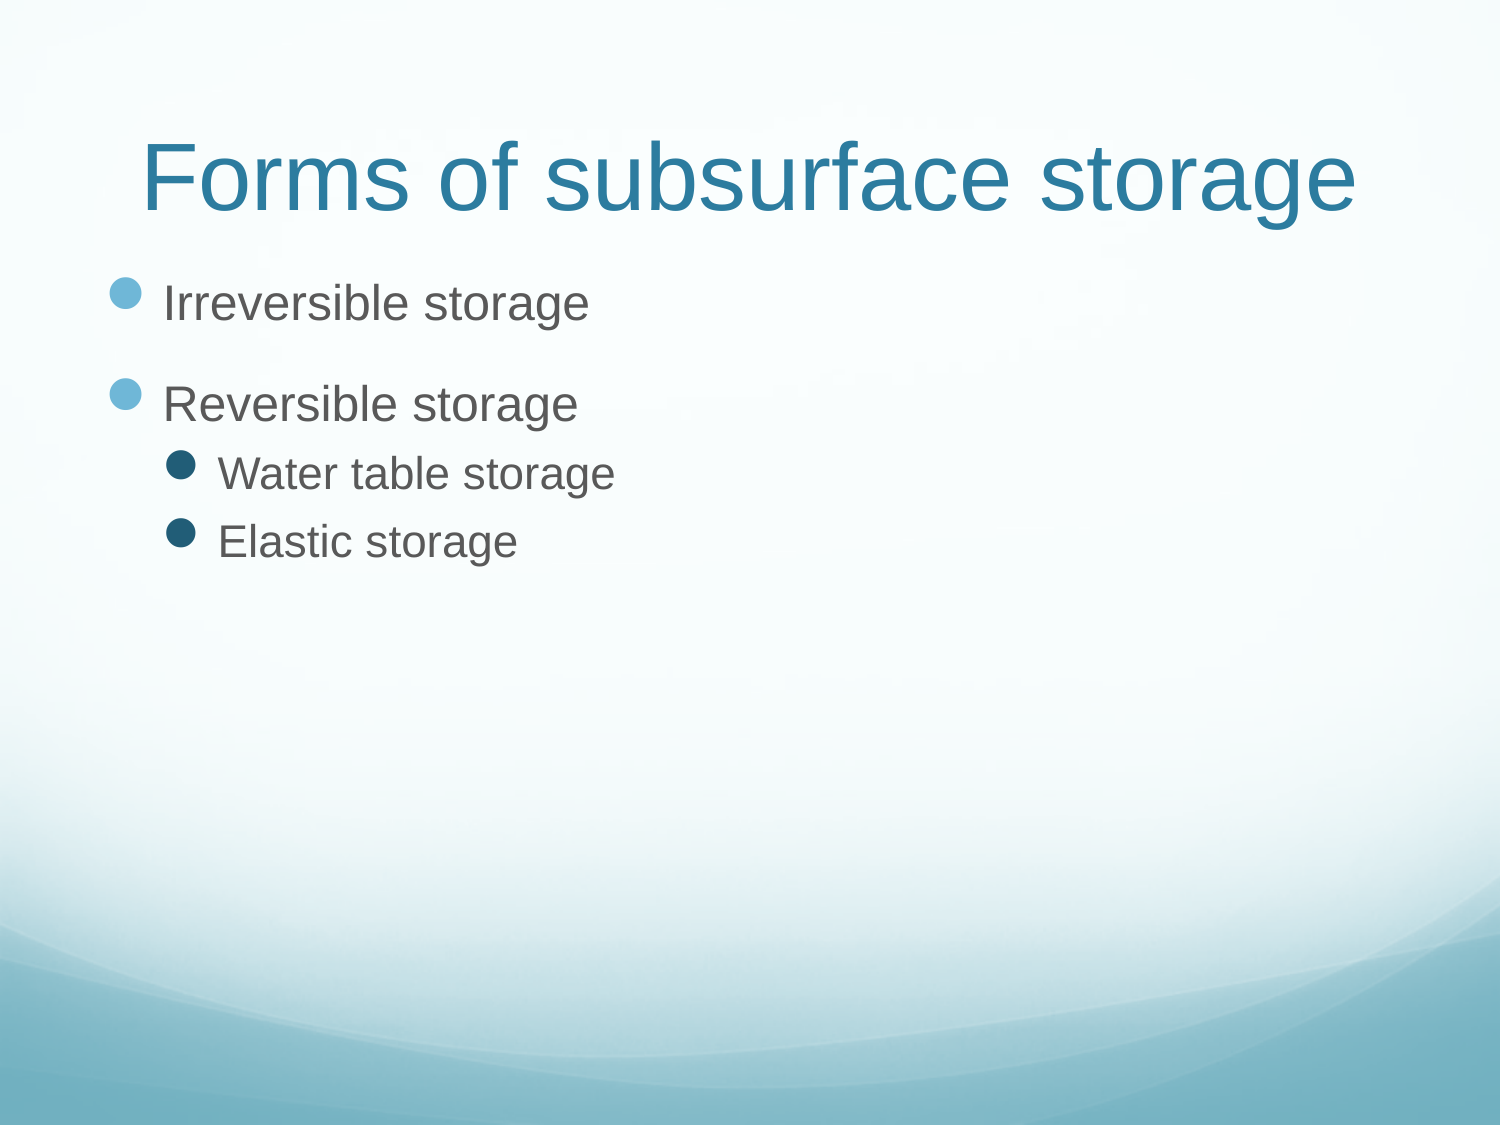

# Forms of subsurface storage
Irreversible storage
Reversible storage
Water table storage
Elastic storage